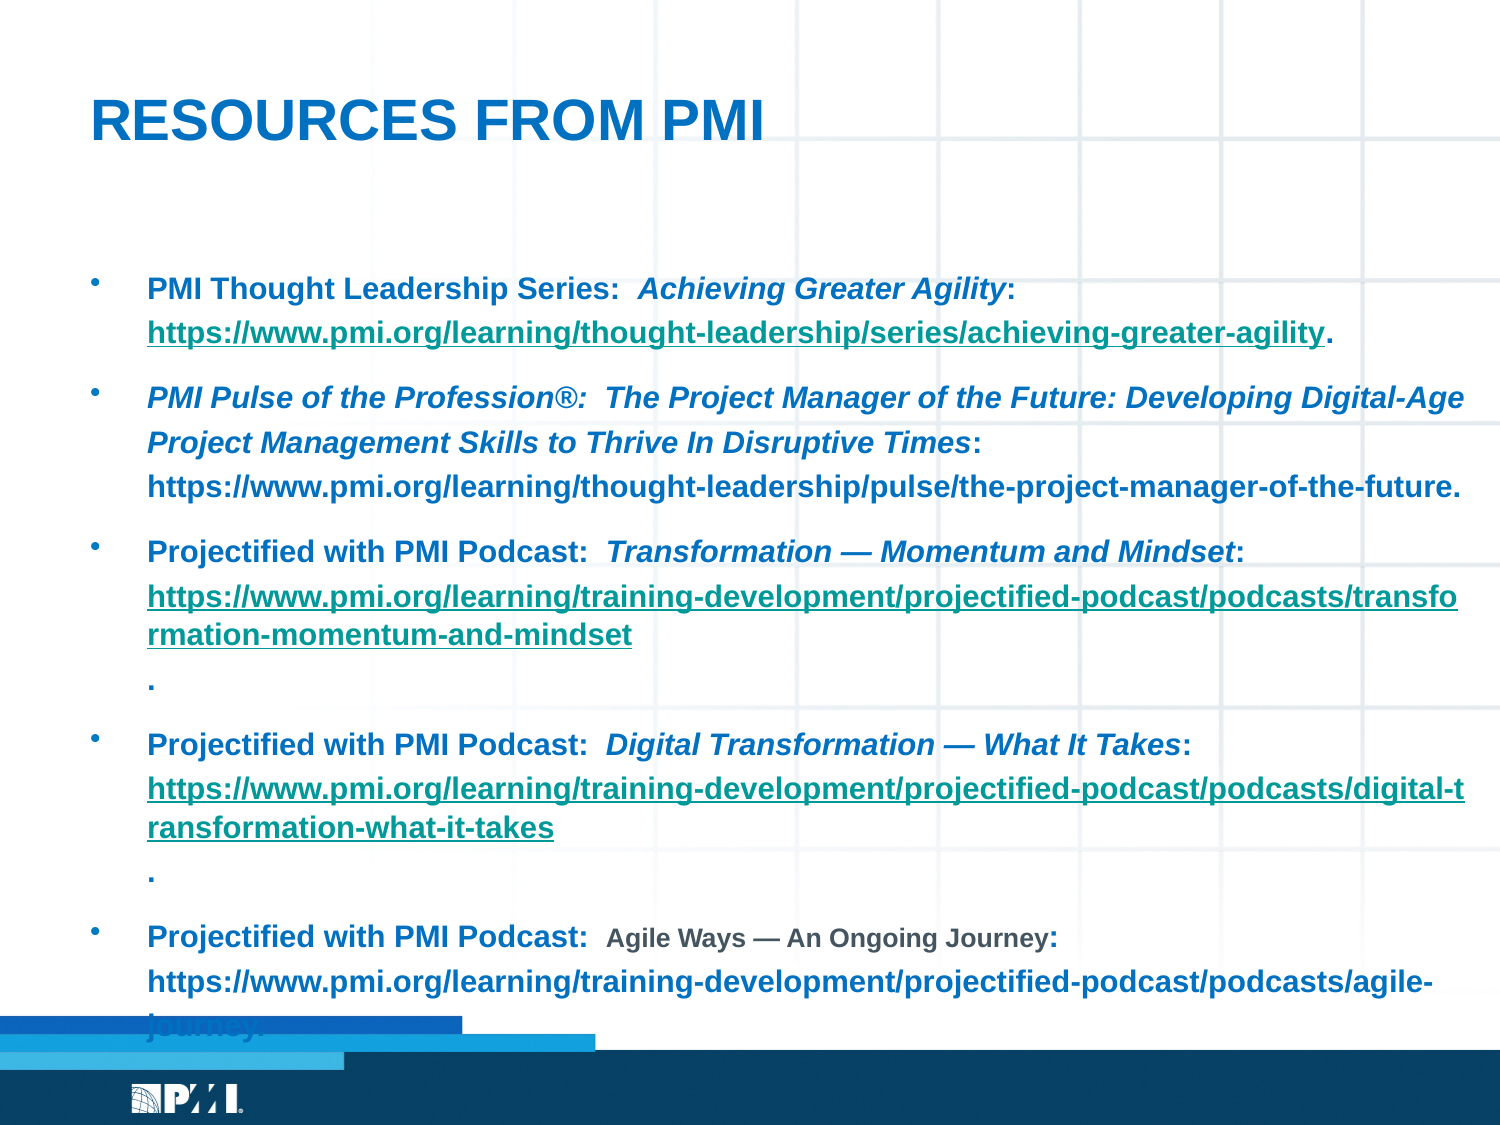

# Resources from PMI
PMI Thought Leadership Series:  Achieving Greater Agility:  https://www.pmi.org/learning/thought-leadership/series/achieving-greater-agility.
PMI Pulse of the Profession®:  The Project Manager of the Future: Developing Digital-Age Project Management Skills to Thrive In Disruptive Times:  https://www.pmi.org/learning/thought-leadership/pulse/the-project-manager-of-the-future.
Projectified with PMI Podcast:  Transformation — Momentum and Mindset: https://www.pmi.org/learning/training-development/projectified-podcast/podcasts/transformation-momentum-and-mindset.
Projectified with PMI Podcast:  Digital Transformation — What It Takes: https://www.pmi.org/learning/training-development/projectified-podcast/podcasts/digital-transformation-what-it-takes.
Projectified with PMI Podcast:  Agile Ways — An Ongoing Journey: https://www.pmi.org/learning/training-development/projectified-podcast/podcasts/agile-journey.